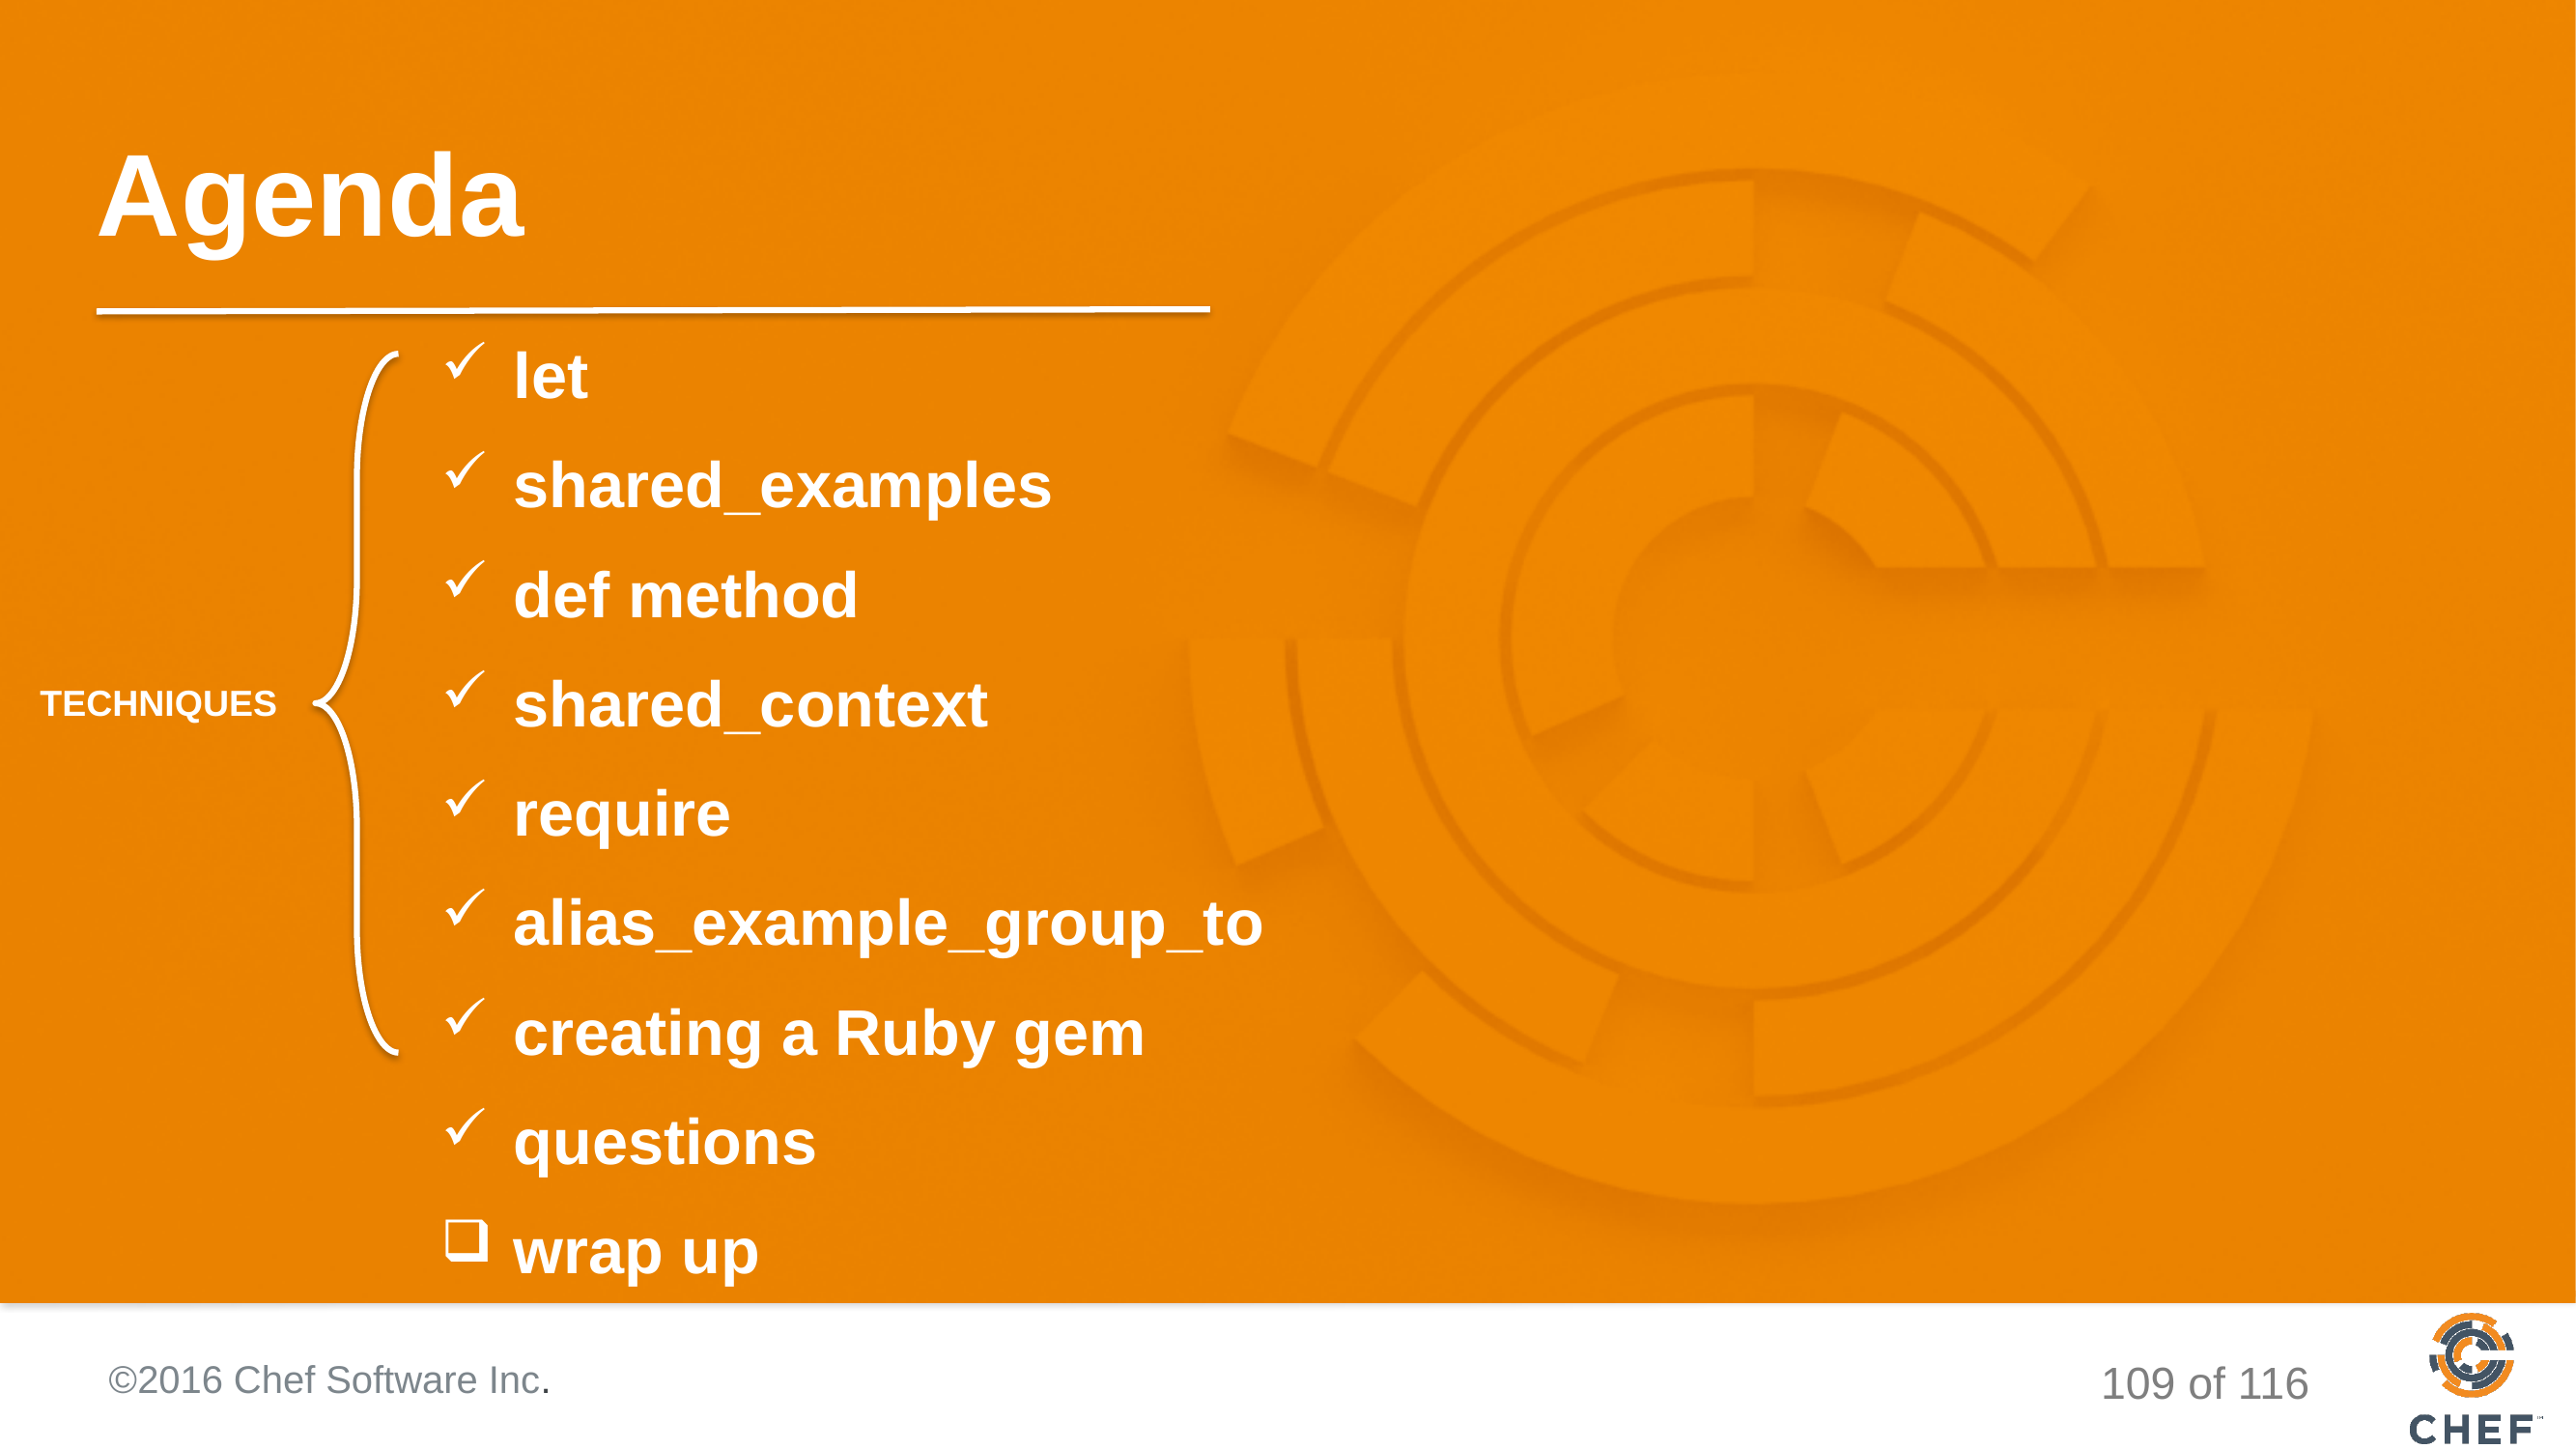

# Agenda
let
shared_examples
def method
shared_context
require
alias_example_group_to
creating a Ruby gem
questions
wrap up

TECHNIQUES